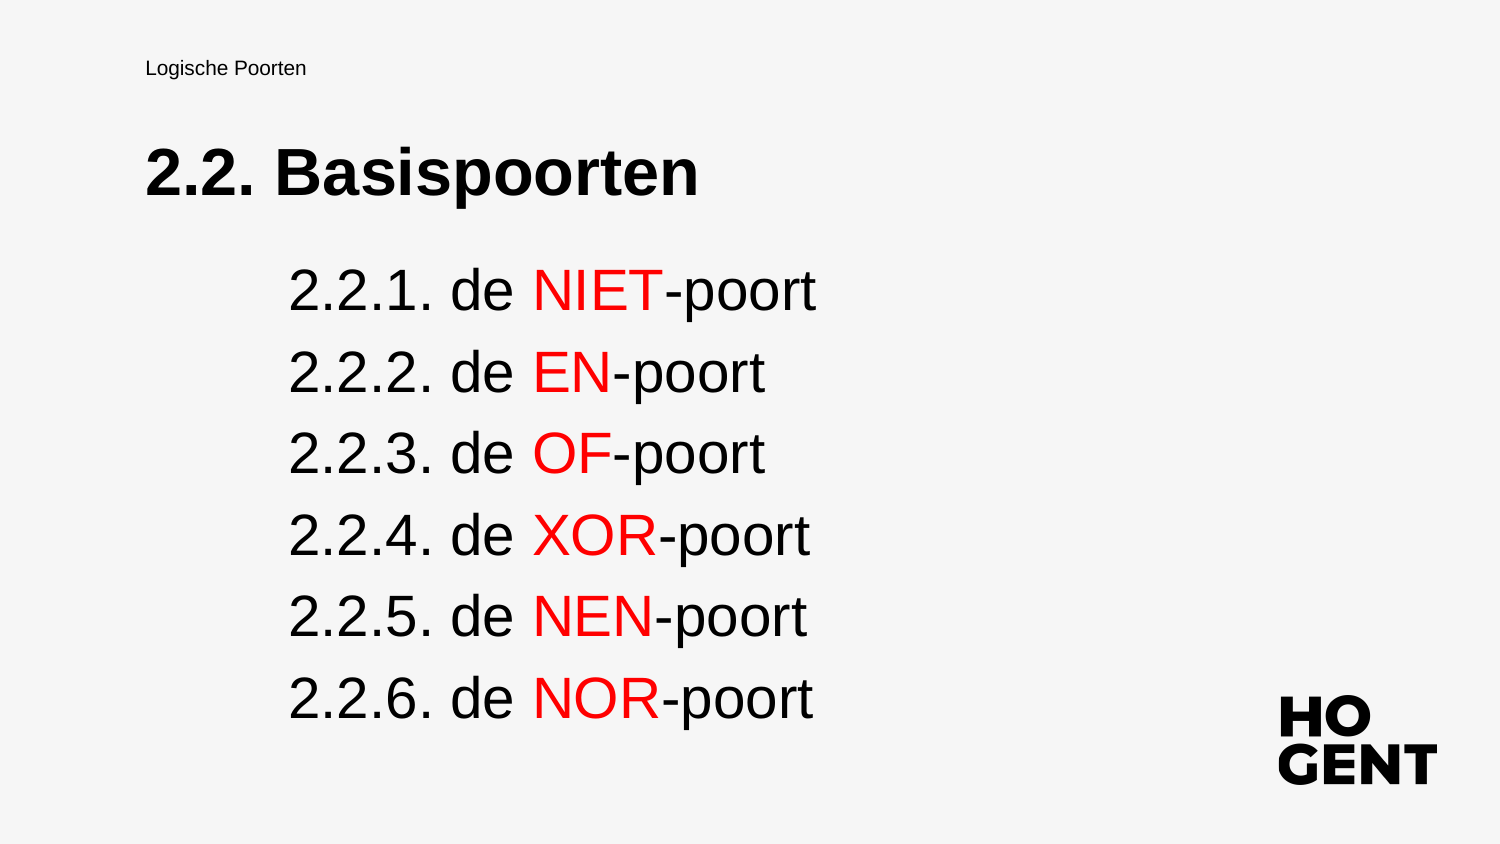

Logische Poorten

# 2.2. Basispoorten
2.2.1. de NIET-poort
2.2.2. de EN-poort
2.2.3. de OF-poort
2.2.4. de XOR-poort
2.2.5. de NEN-poort
2.2.6. de NOR-poort